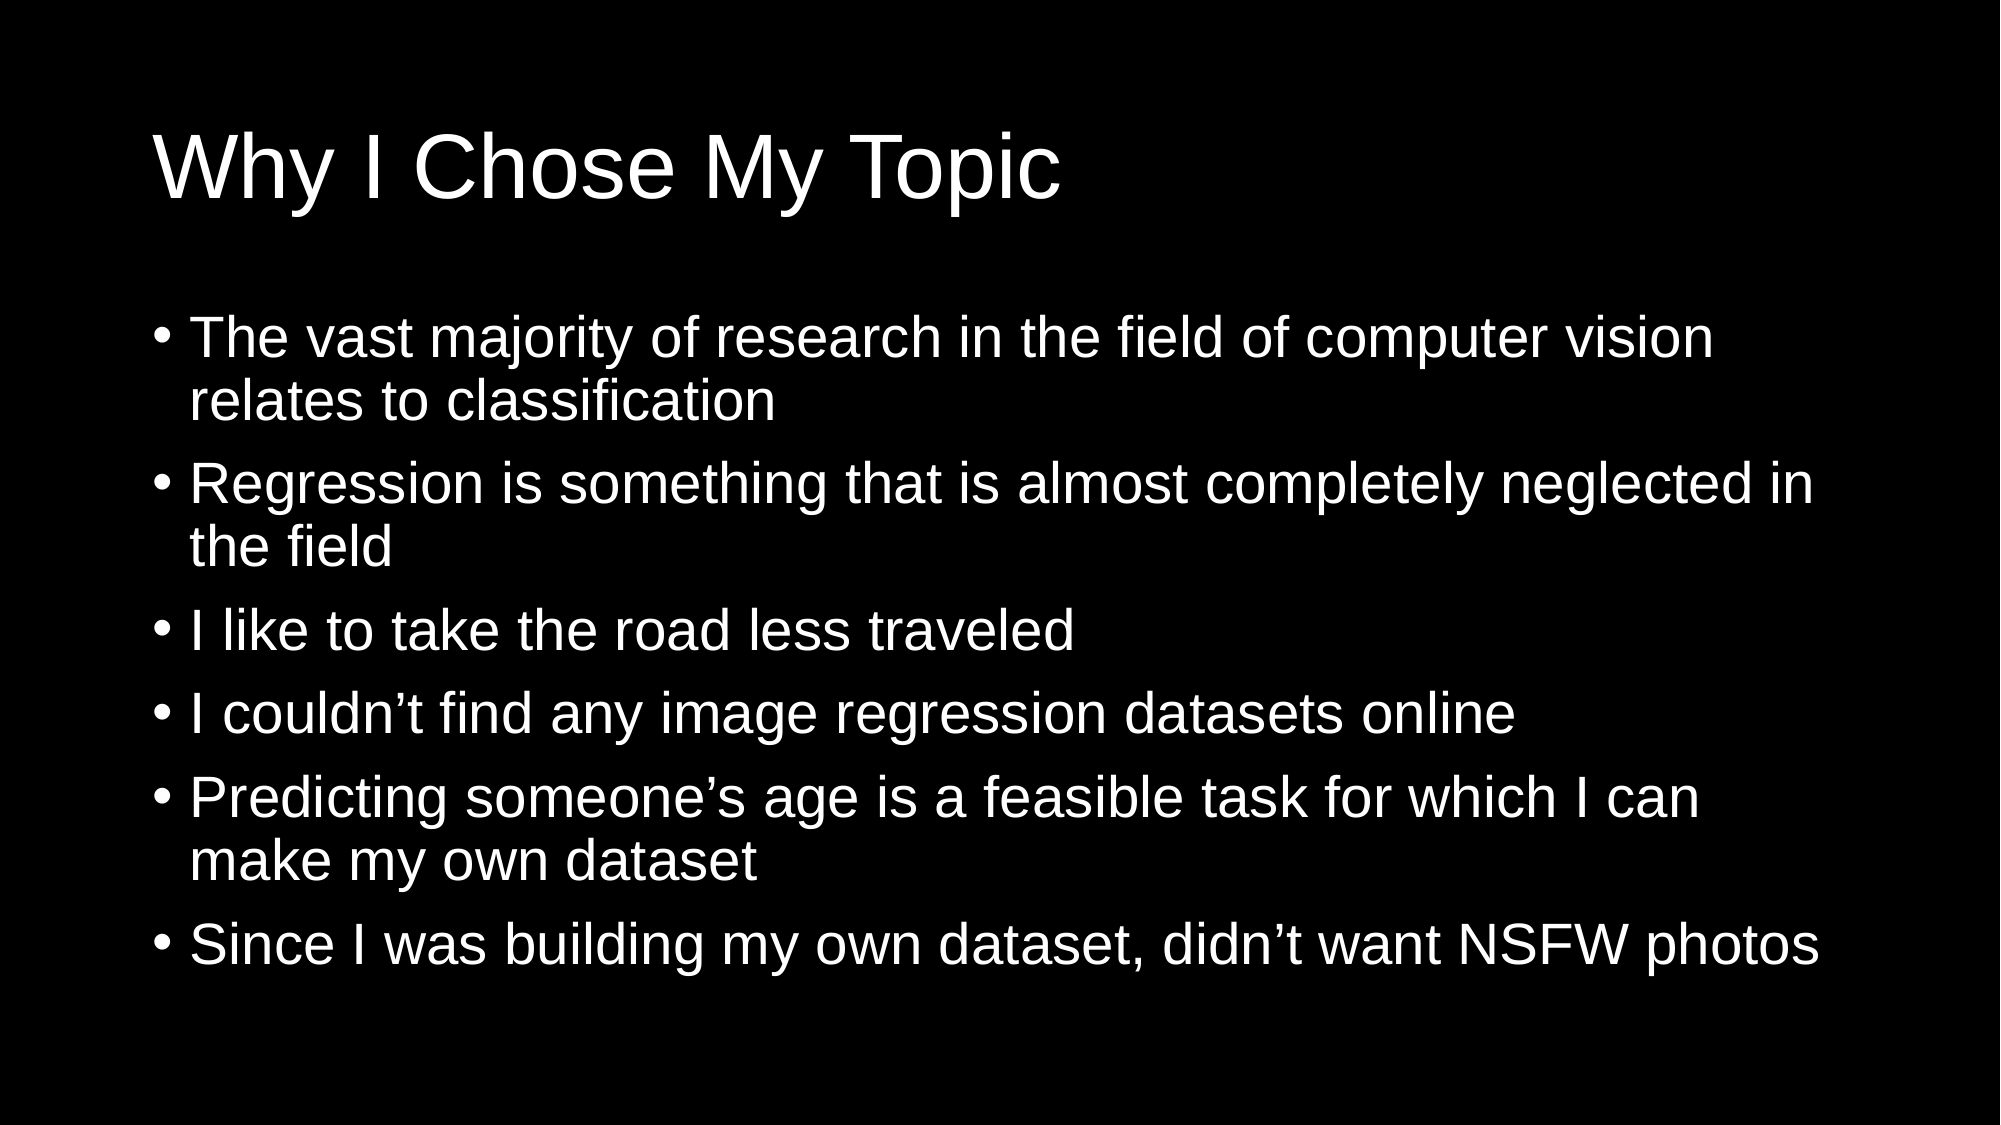

# Why I Chose My Topic
The vast majority of research in the field of computer vision relates to classification
Regression is something that is almost completely neglected in the field
I like to take the road less traveled
I couldn’t find any image regression datasets online
Predicting someone’s age is a feasible task for which I can make my own dataset
Since I was building my own dataset, didn’t want NSFW photos